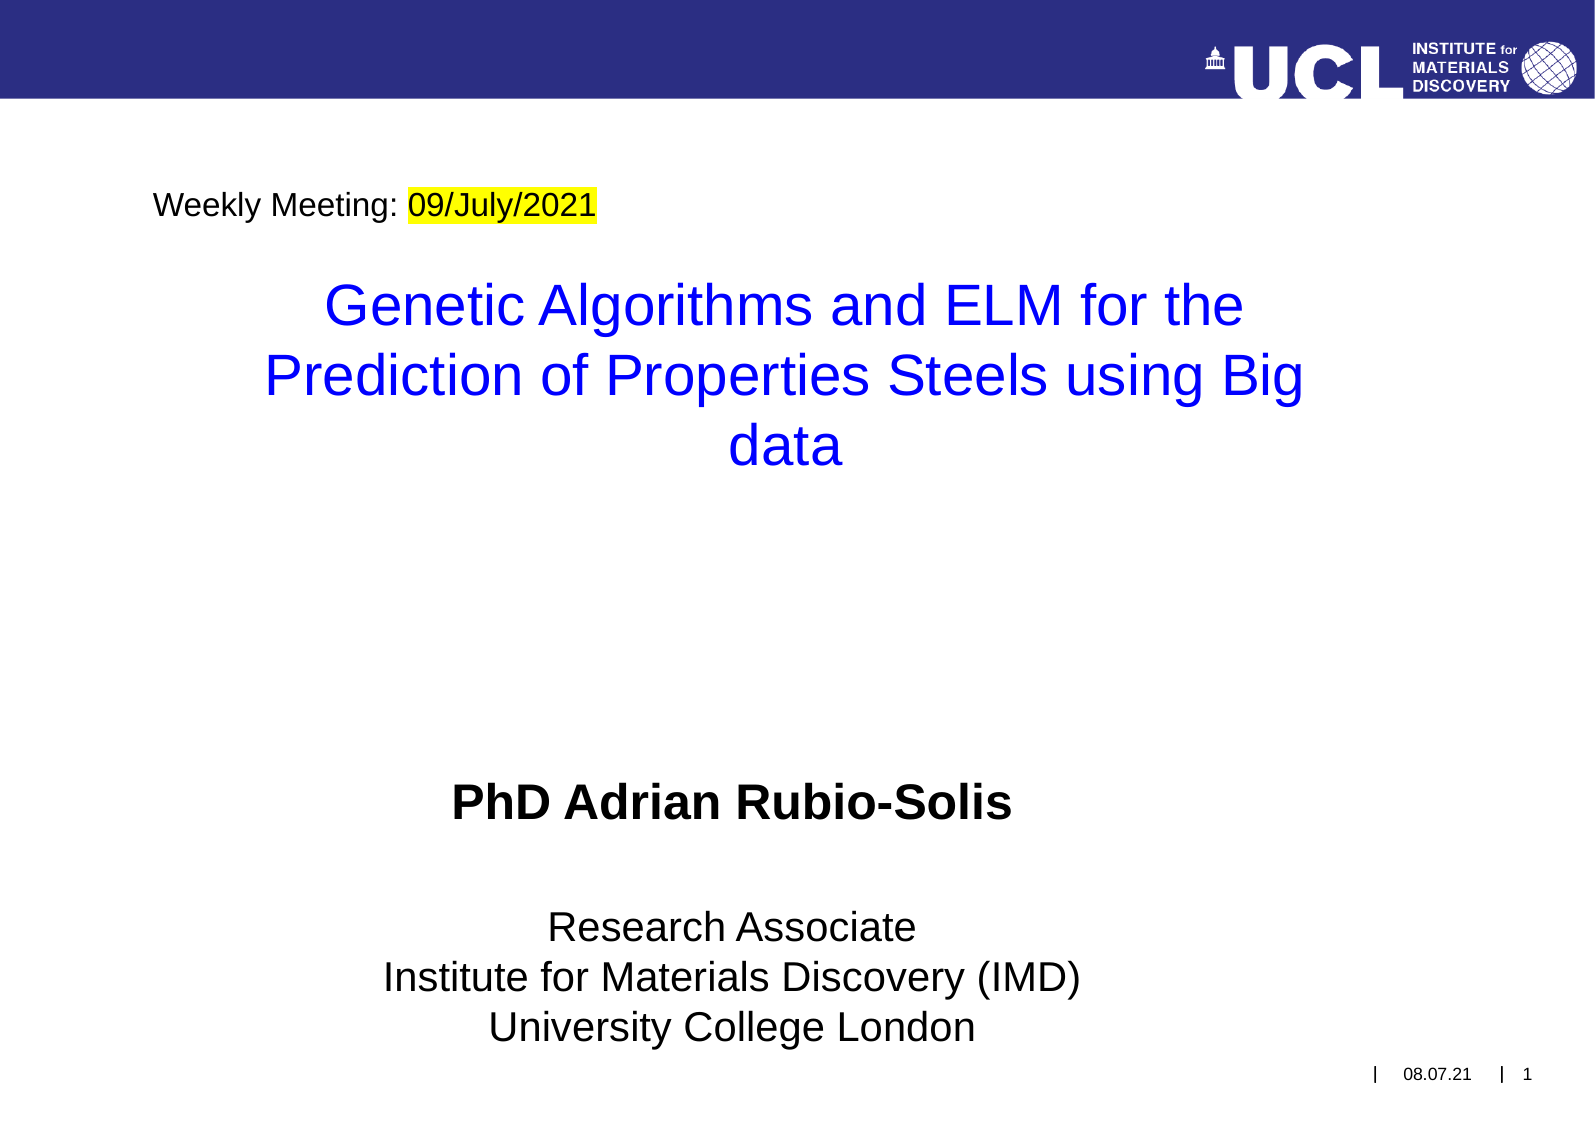

Weekly Meeting: 09/July/2021

Genetic Algorithms and ELM for the Prediction of Properties Steels using Big data
PhD Adrian Rubio-Solis

Research Associate
Institute for Materials Discovery (IMD)
University College London
08.07.21
1
|
|